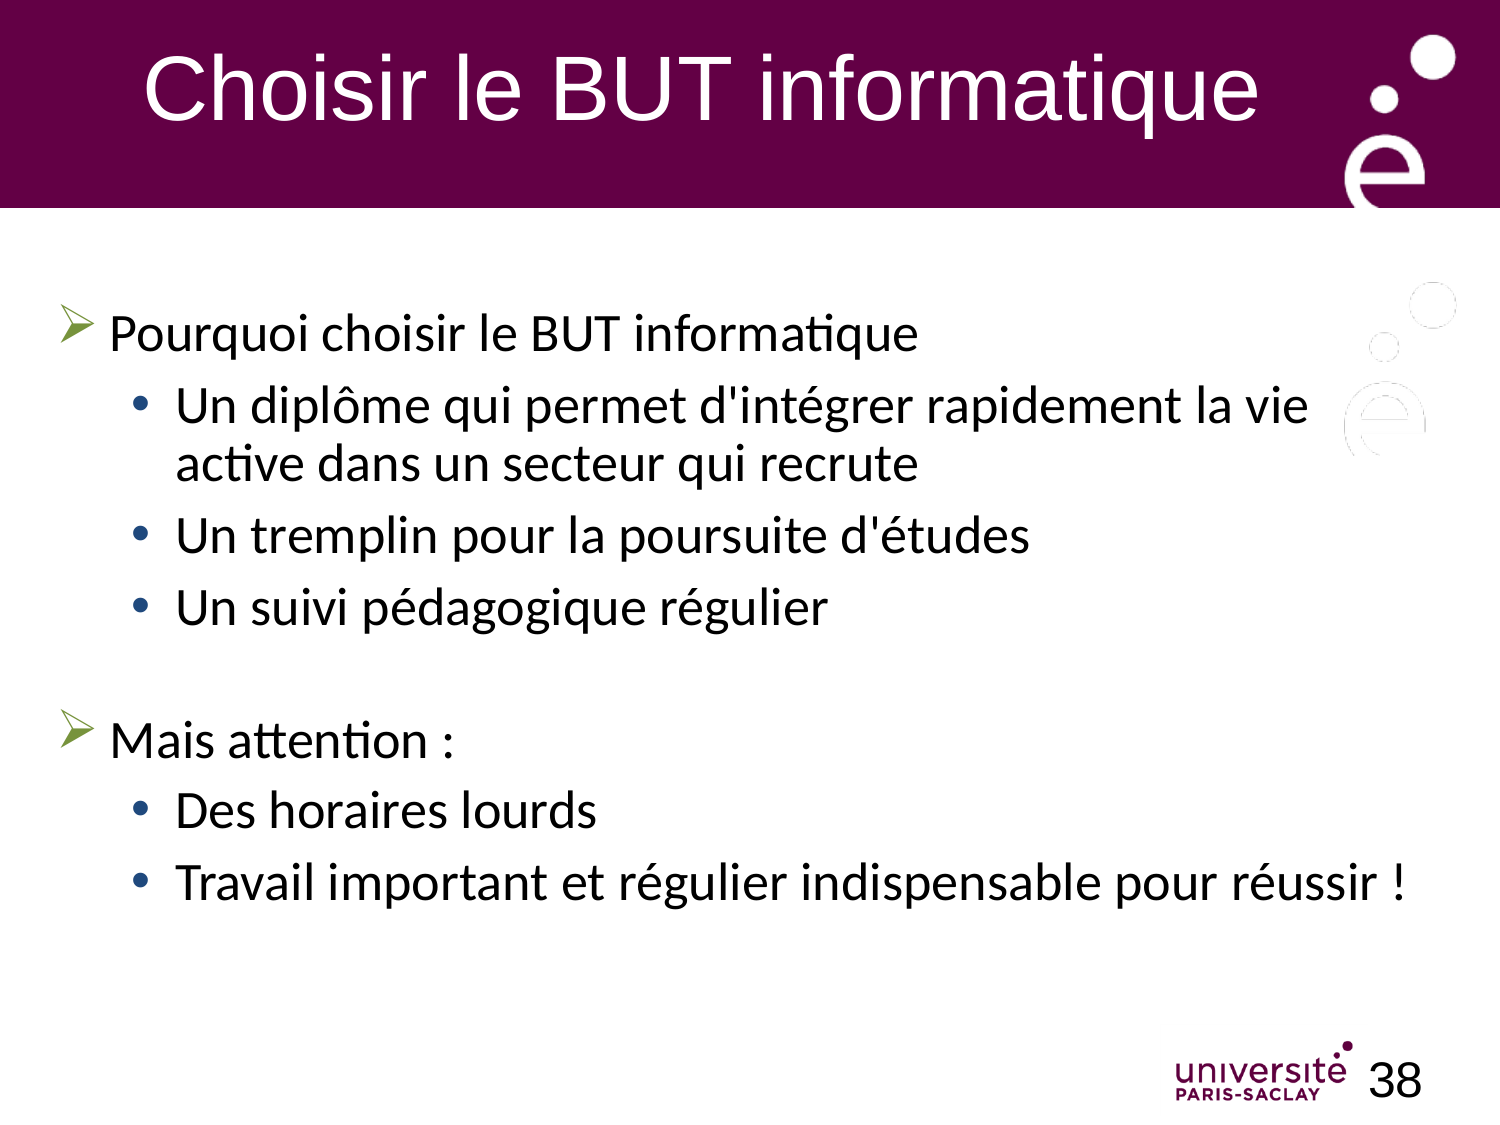

Choisir le BUT informatique
Pourquoi choisir le BUT informatique
Un diplôme qui permet d'intégrer rapidement la vie active dans un secteur qui recrute
Un tremplin pour la poursuite d'études
Un suivi pédagogique régulier

Mais attention :
Des horaires lourds
Travail important et régulier indispensable pour réussir !
38
38